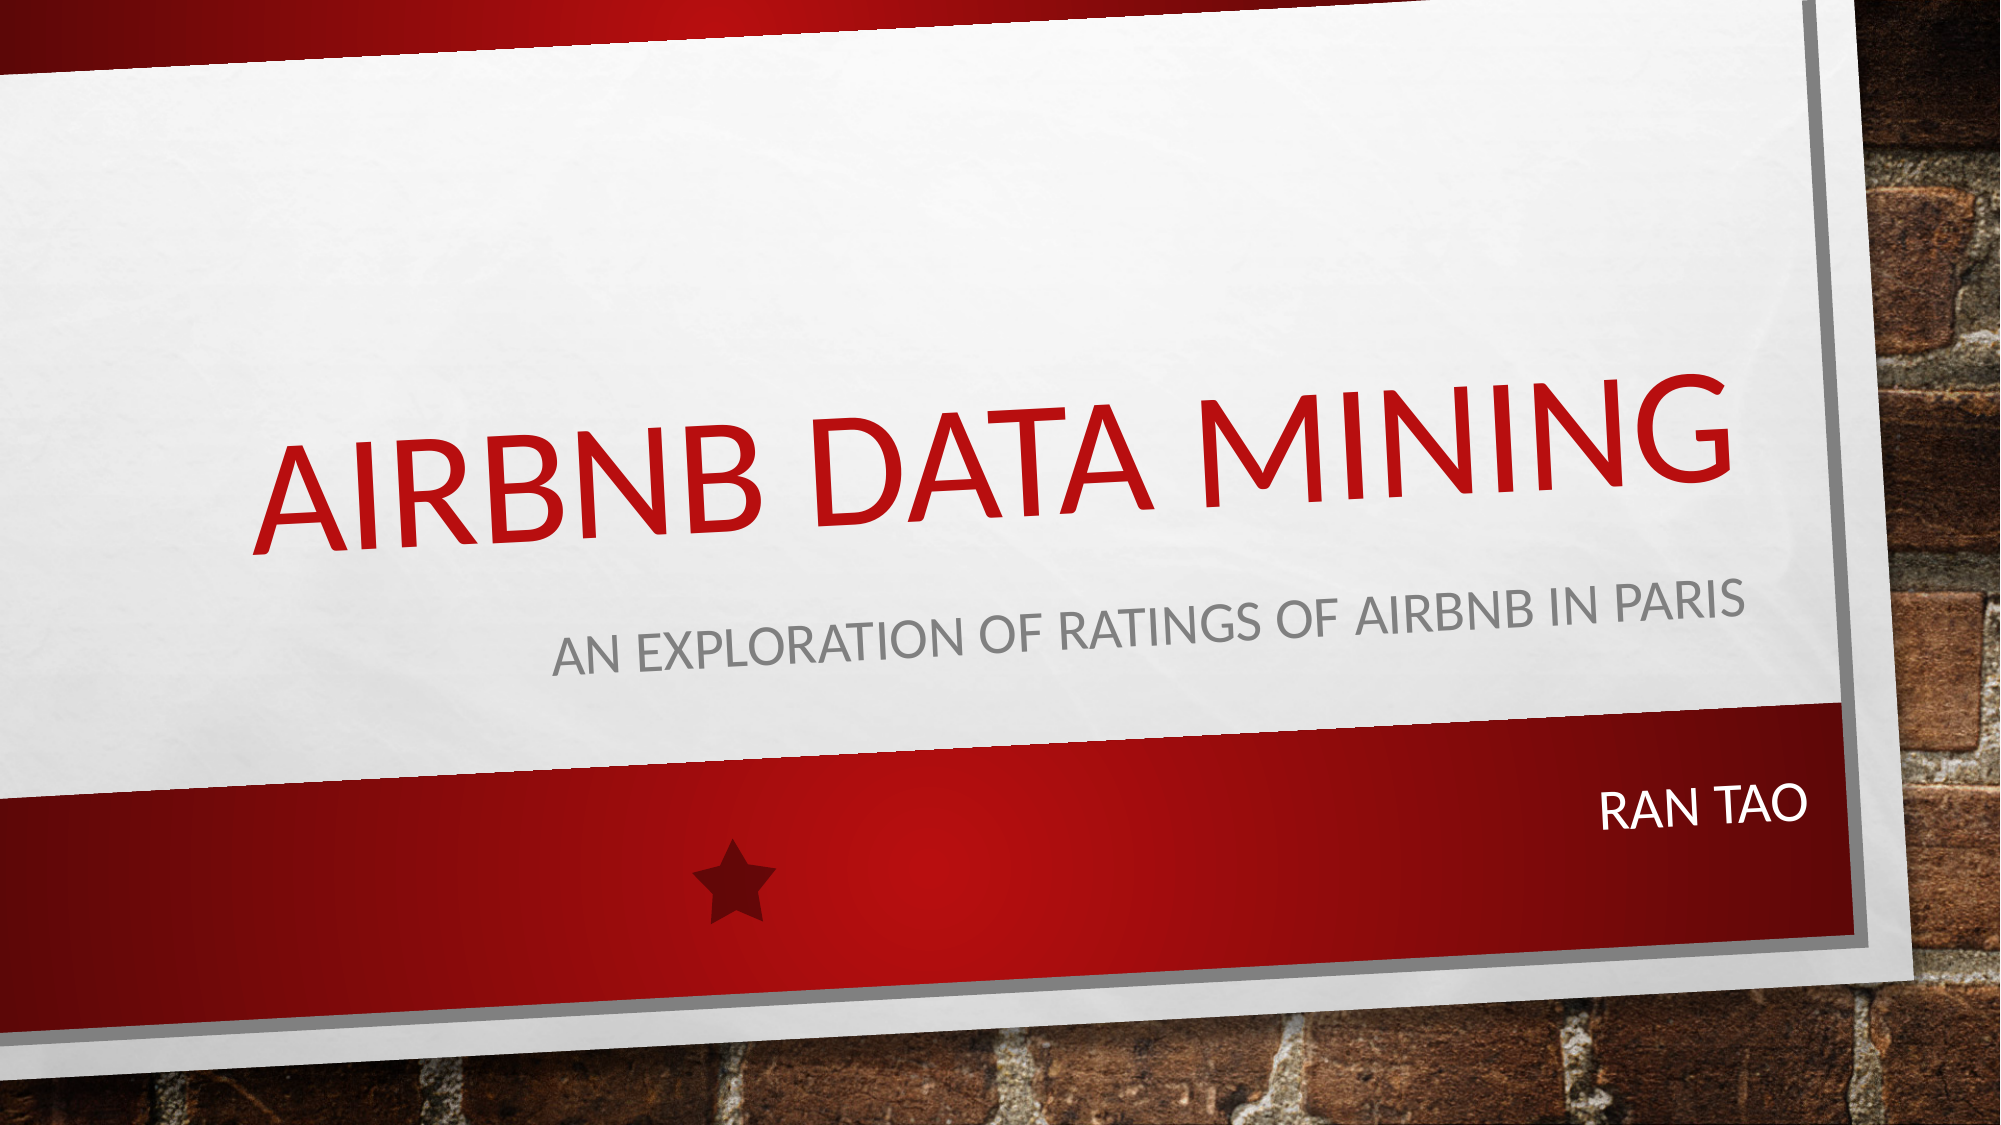

# Airbnb data mining
An exploration of ratings of Airbnb in Paris
ran Tao